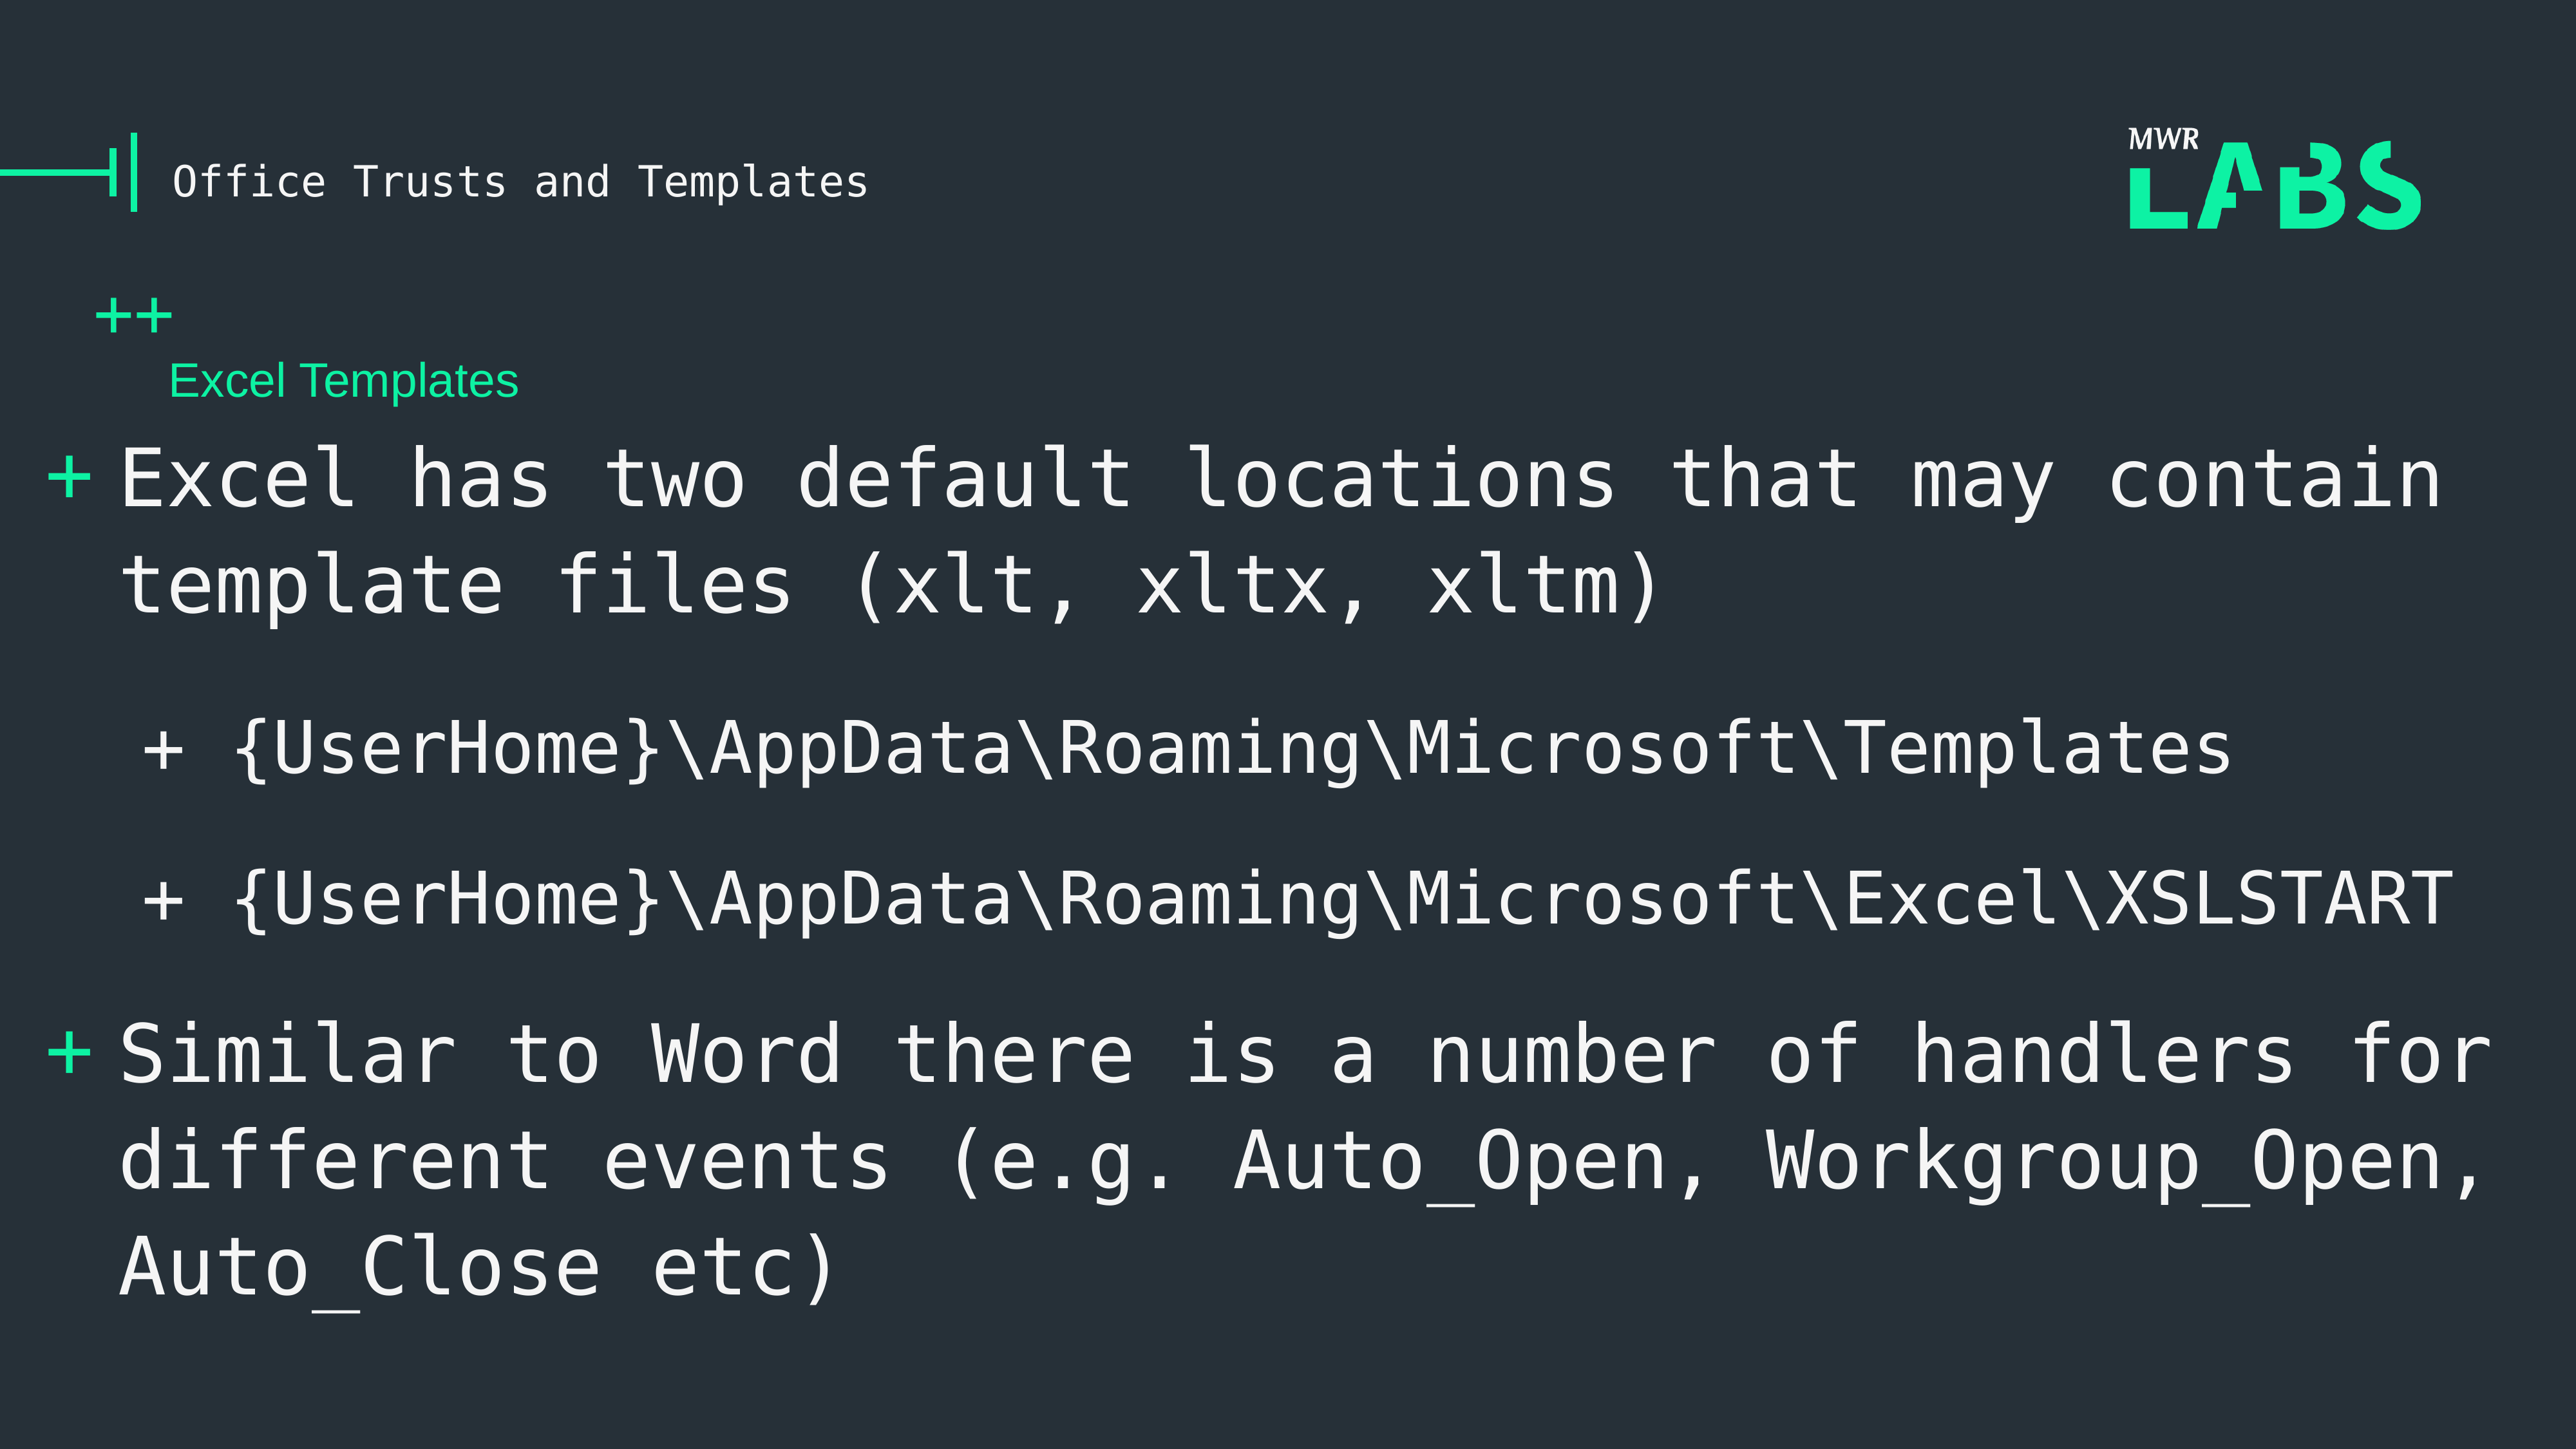

# Office Trusts and Templates
Excel Templates
Excel has two default locations that may contain template files (xlt, xltx, xltm)
	+ {UserHome}\AppData\Roaming\Microsoft\Templates
	+ {UserHome}\AppData\Roaming\Microsoft\Excel\XSLSTART
Similar to Word there is a number of handlers for different events (e.g. Auto_Open, Workgroup_Open, Auto_Close etc)